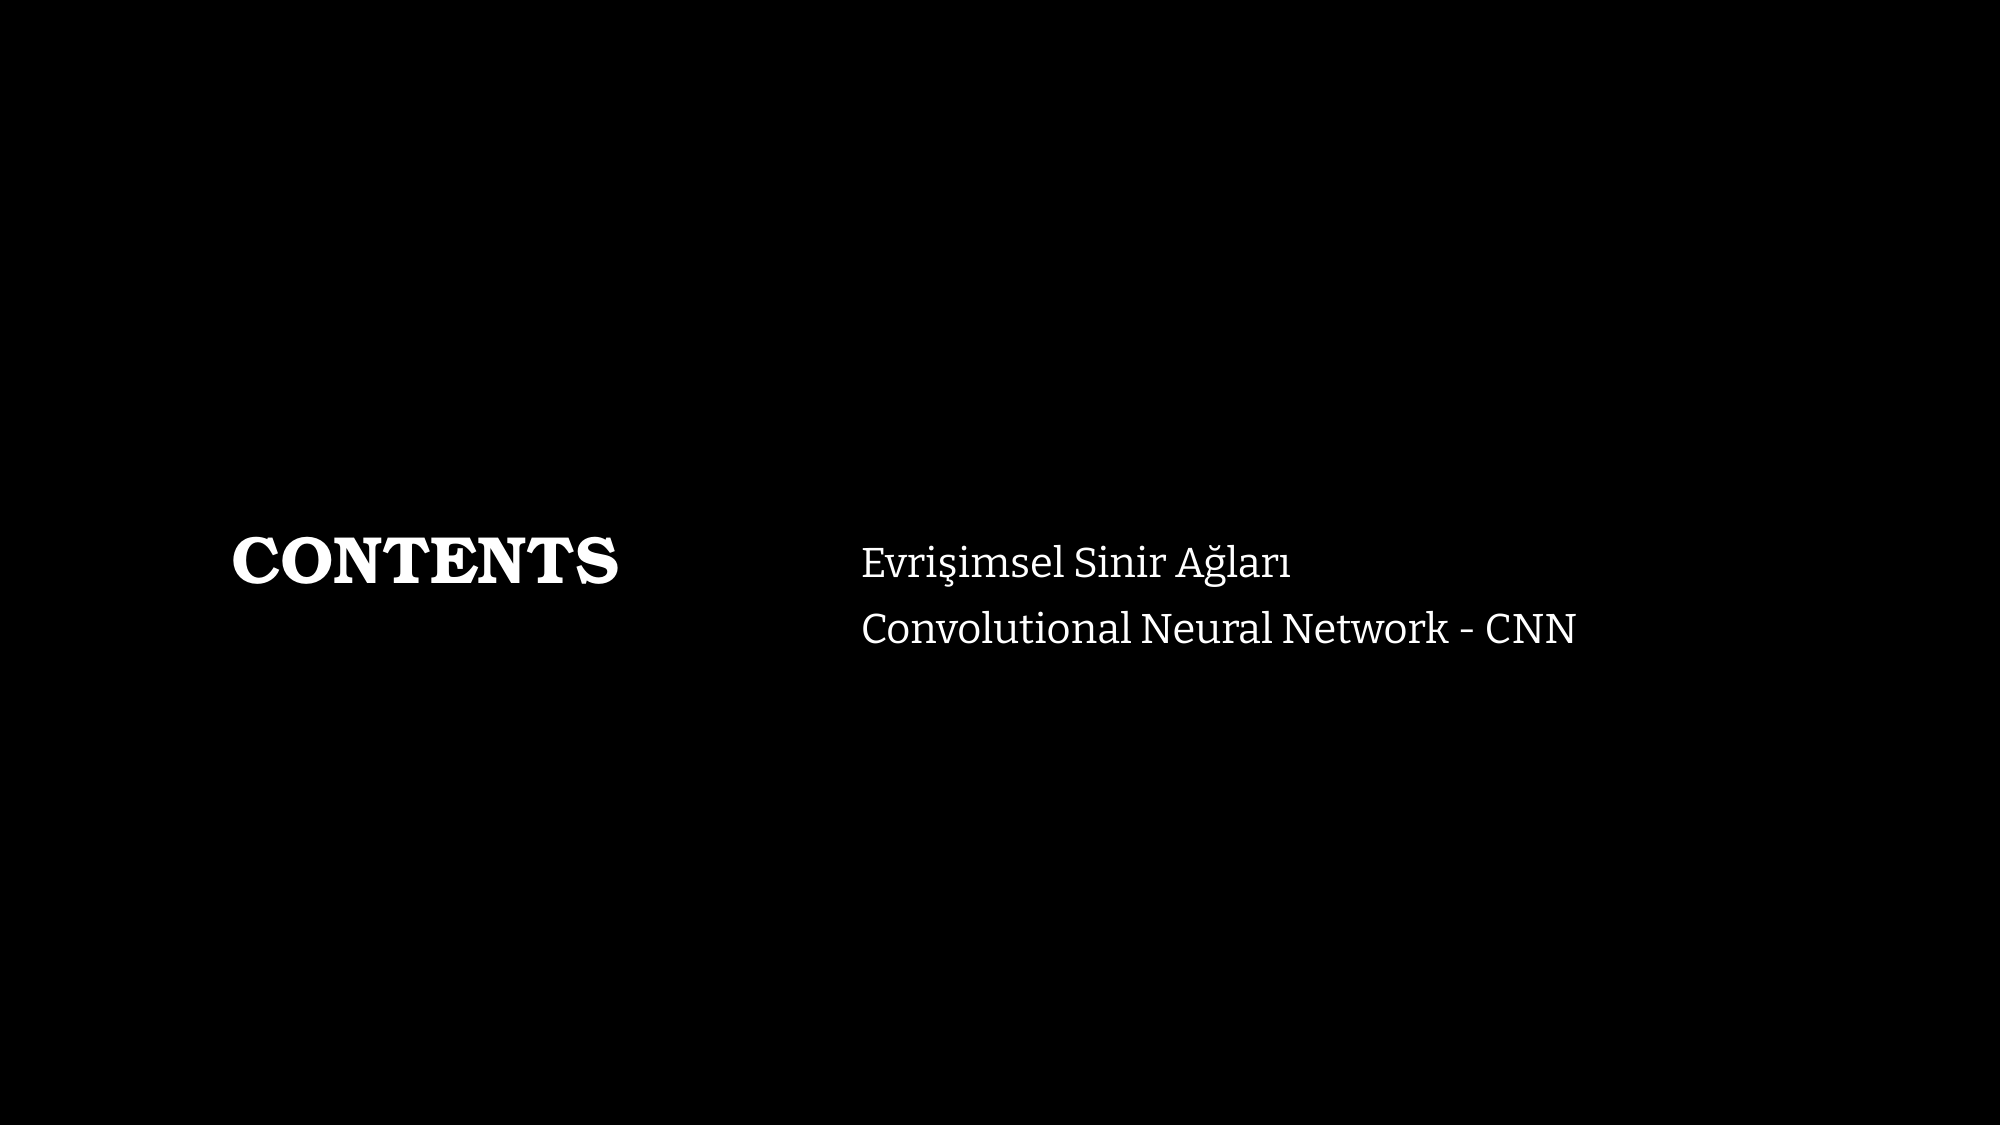

# Contents

Evrişimsel Sinir Ağları
Convolutional Neural Network - CNN